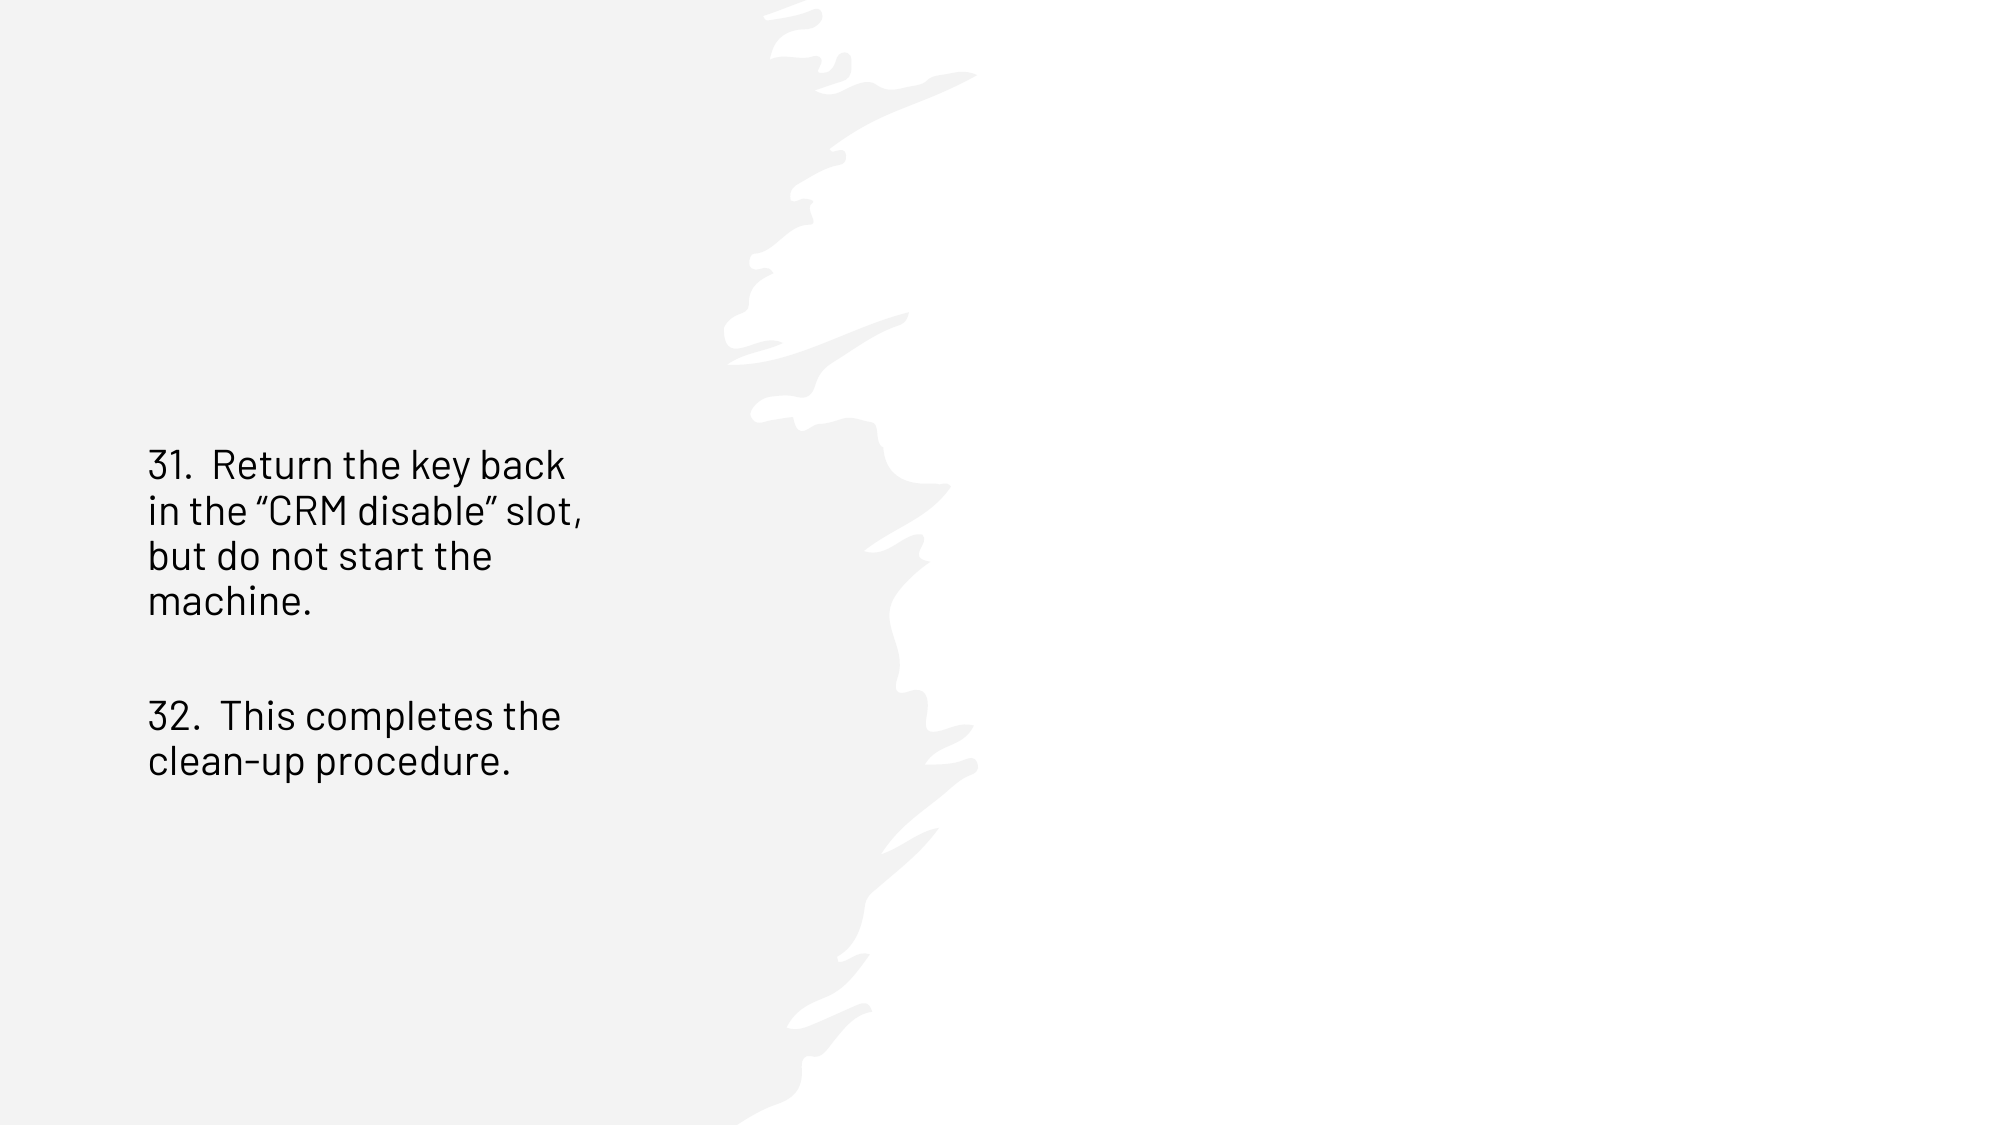

31.  Return the key back in the “CRM disable” slot, but do not start the machine.

32.  This completes the clean-up procedure.